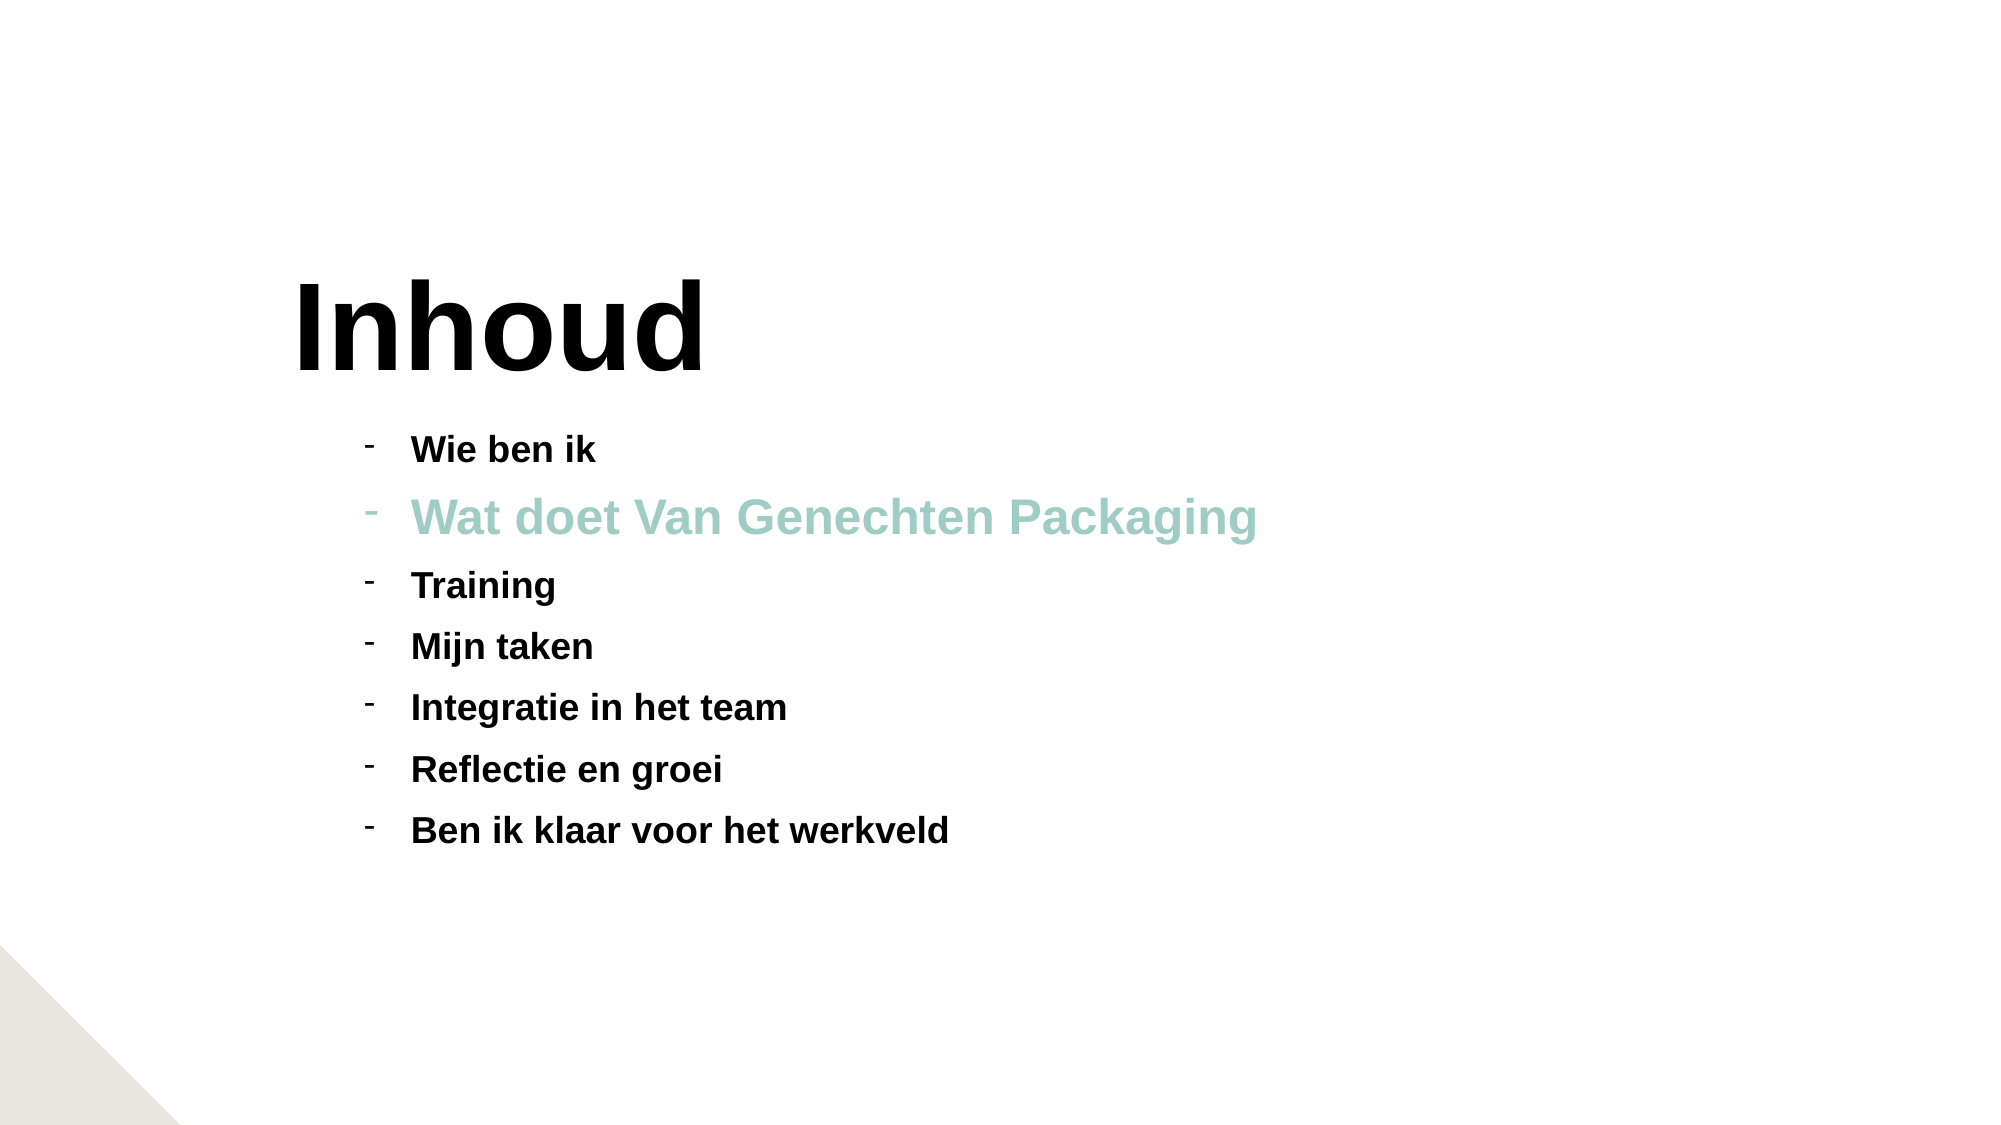

# Inhoud
Wie ben ik
Wat doet Van Genechten Packaging
Training
Mijn taken
Integratie in het team
Reflectie en groei
Ben ik klaar voor het werkveld

5